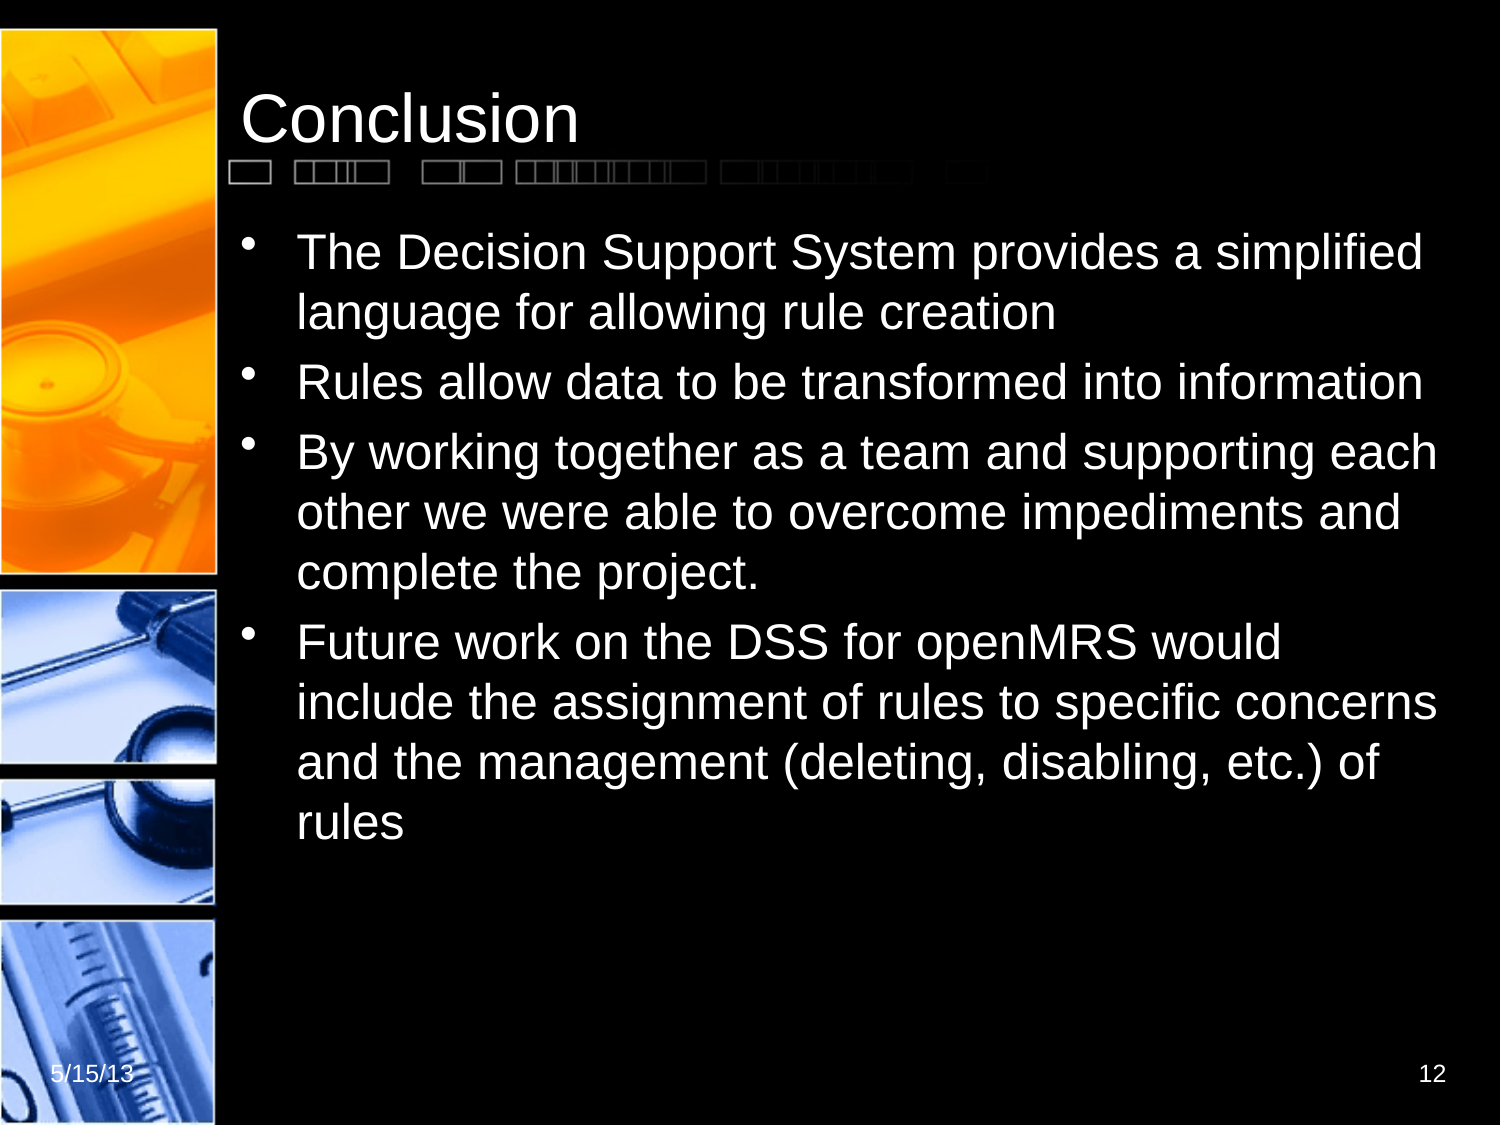

# Conclusion
The Decision Support System provides a simplified language for allowing rule creation
Rules allow data to be transformed into information
By working together as a team and supporting each other we were able to overcome impediments and complete the project.
Future work on the DSS for openMRS would include the assignment of rules to specific concerns and the management (deleting, disabling, etc.) of rules

5/15/13
12